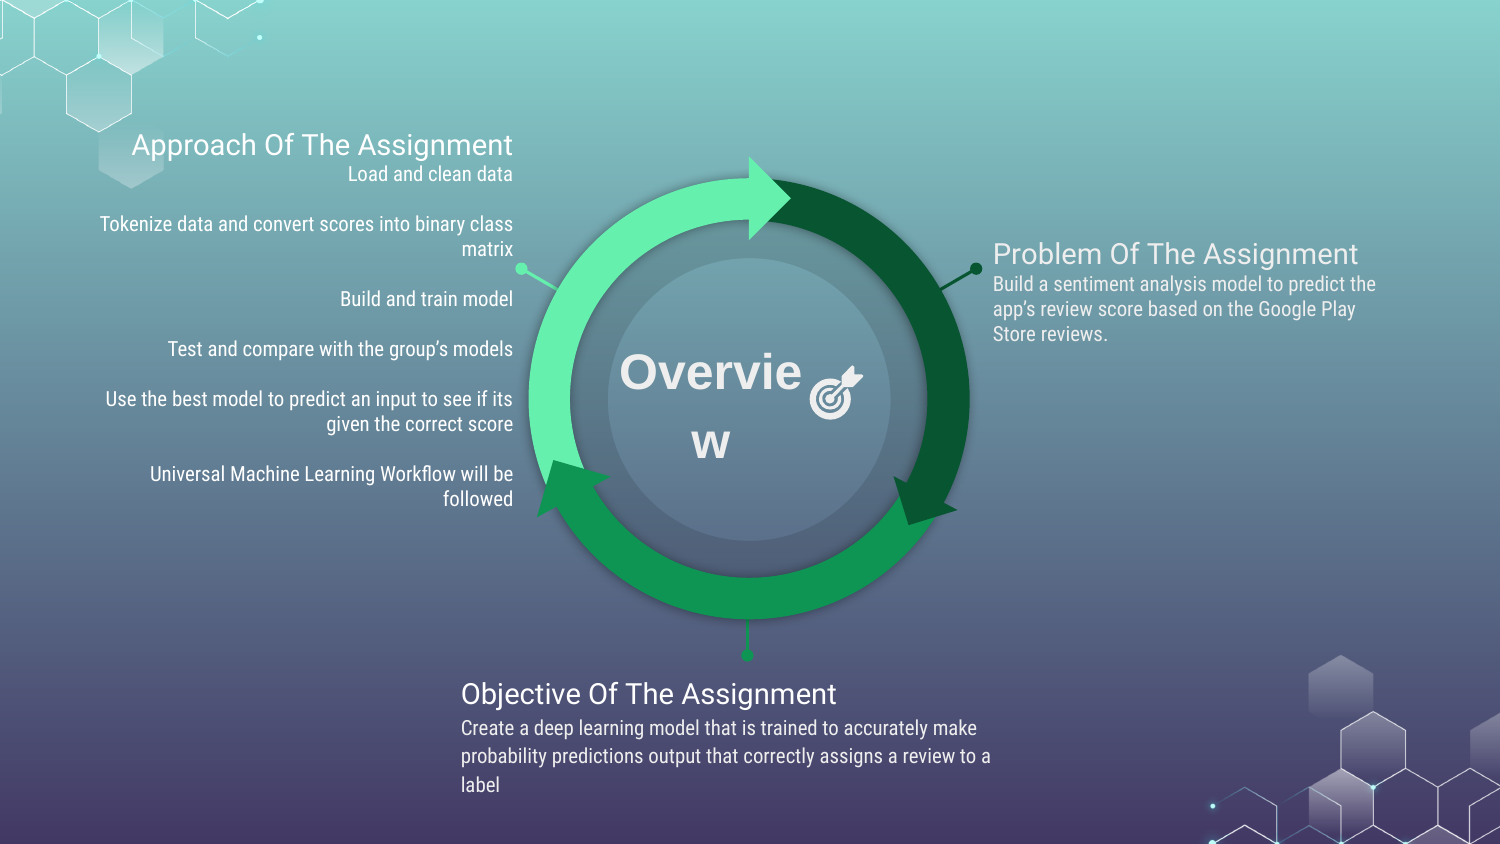

Approach Of The Assignment
Load and clean data

Tokenize data and convert scores into binary class matrix

Build and train model

Test and compare with the group’s models

Use the best model to predict an input to see if its given the correct score

Universal Machine Learning Workflow will be followed

Problem Of The Assignment
Build a sentiment analysis model to predict the app’s review score based on the Google Play Store reviews.
Overview

Objective Of The Assignment
Create a deep learning model that is trained to accurately make probability predictions output that correctly assigns a review to a label